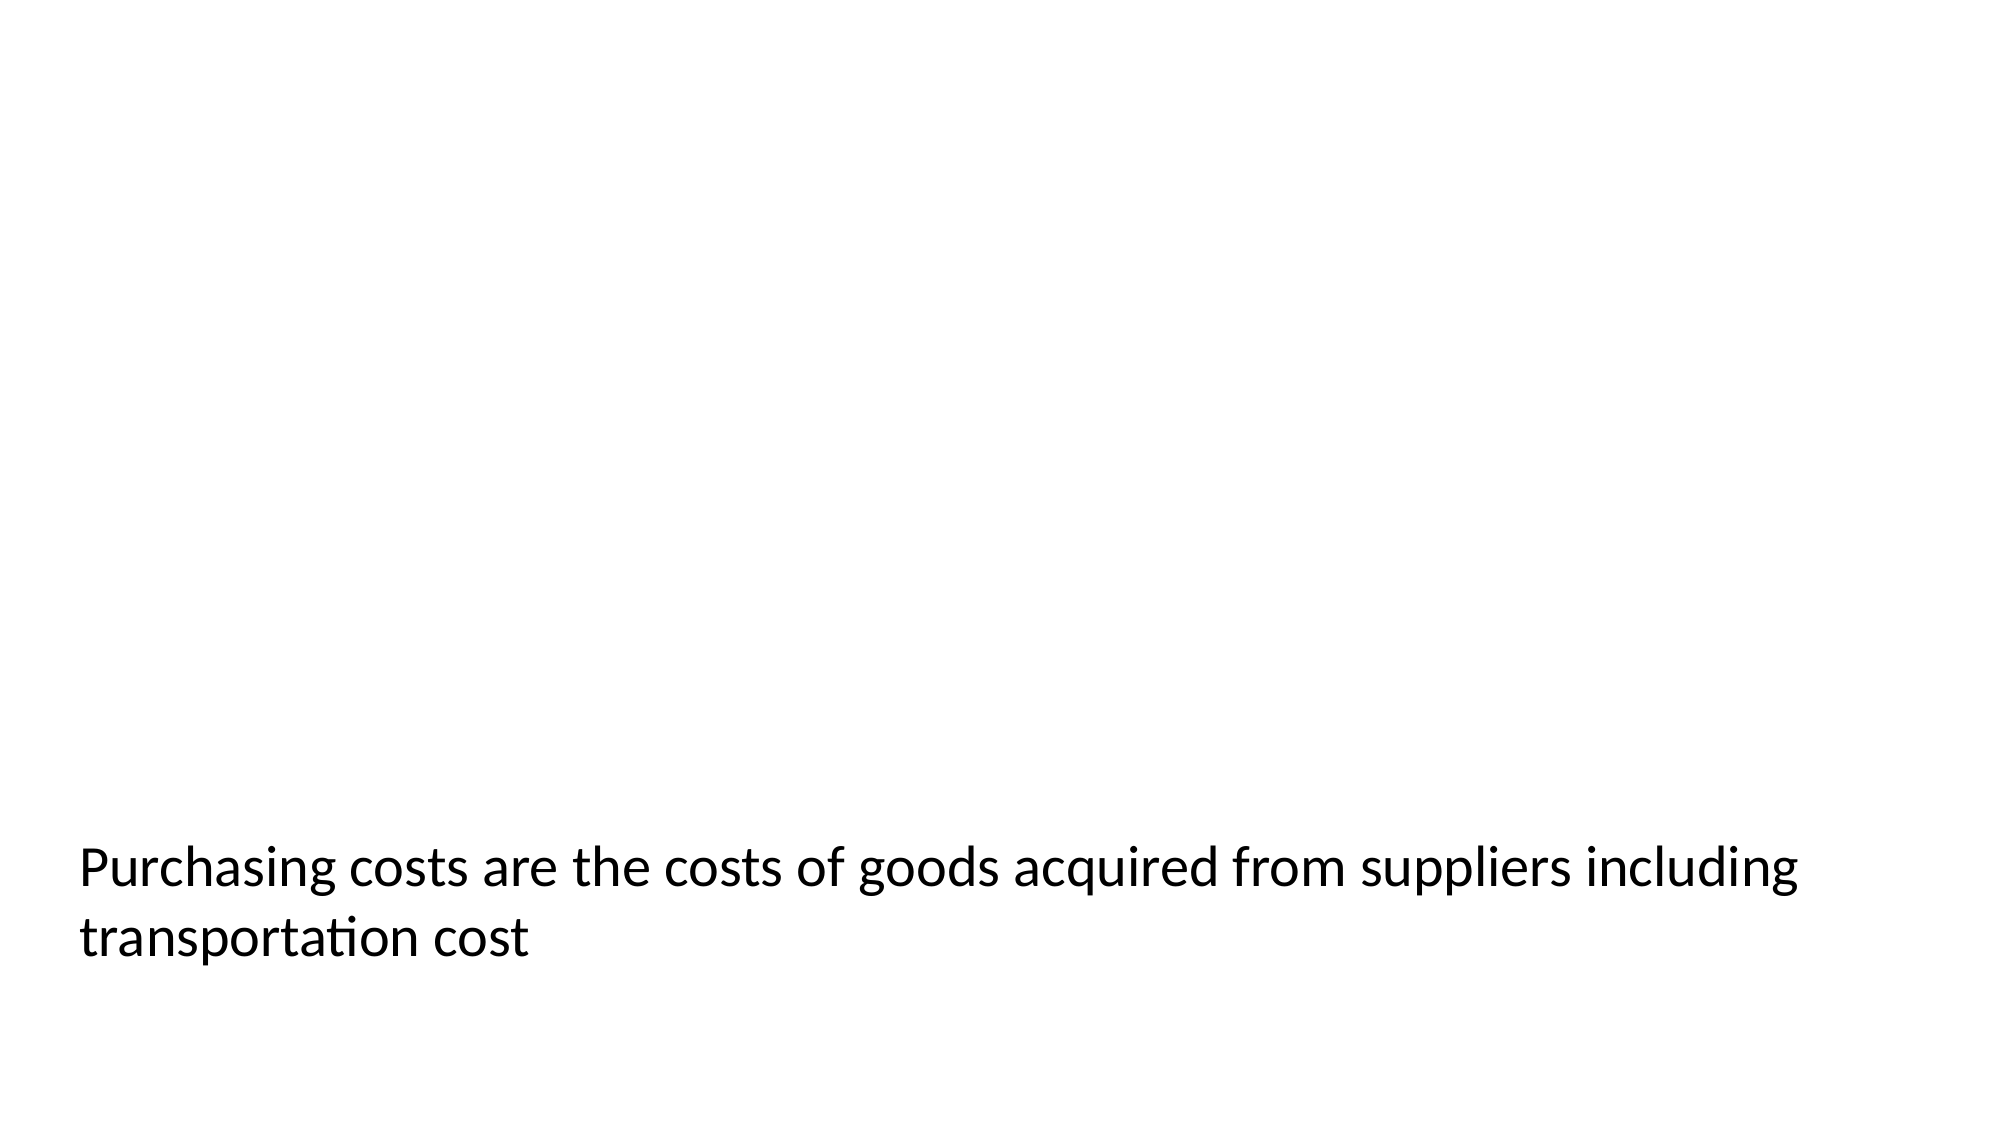

Purchasing costs are the costs of goods acquired from suppliers including transportation cost